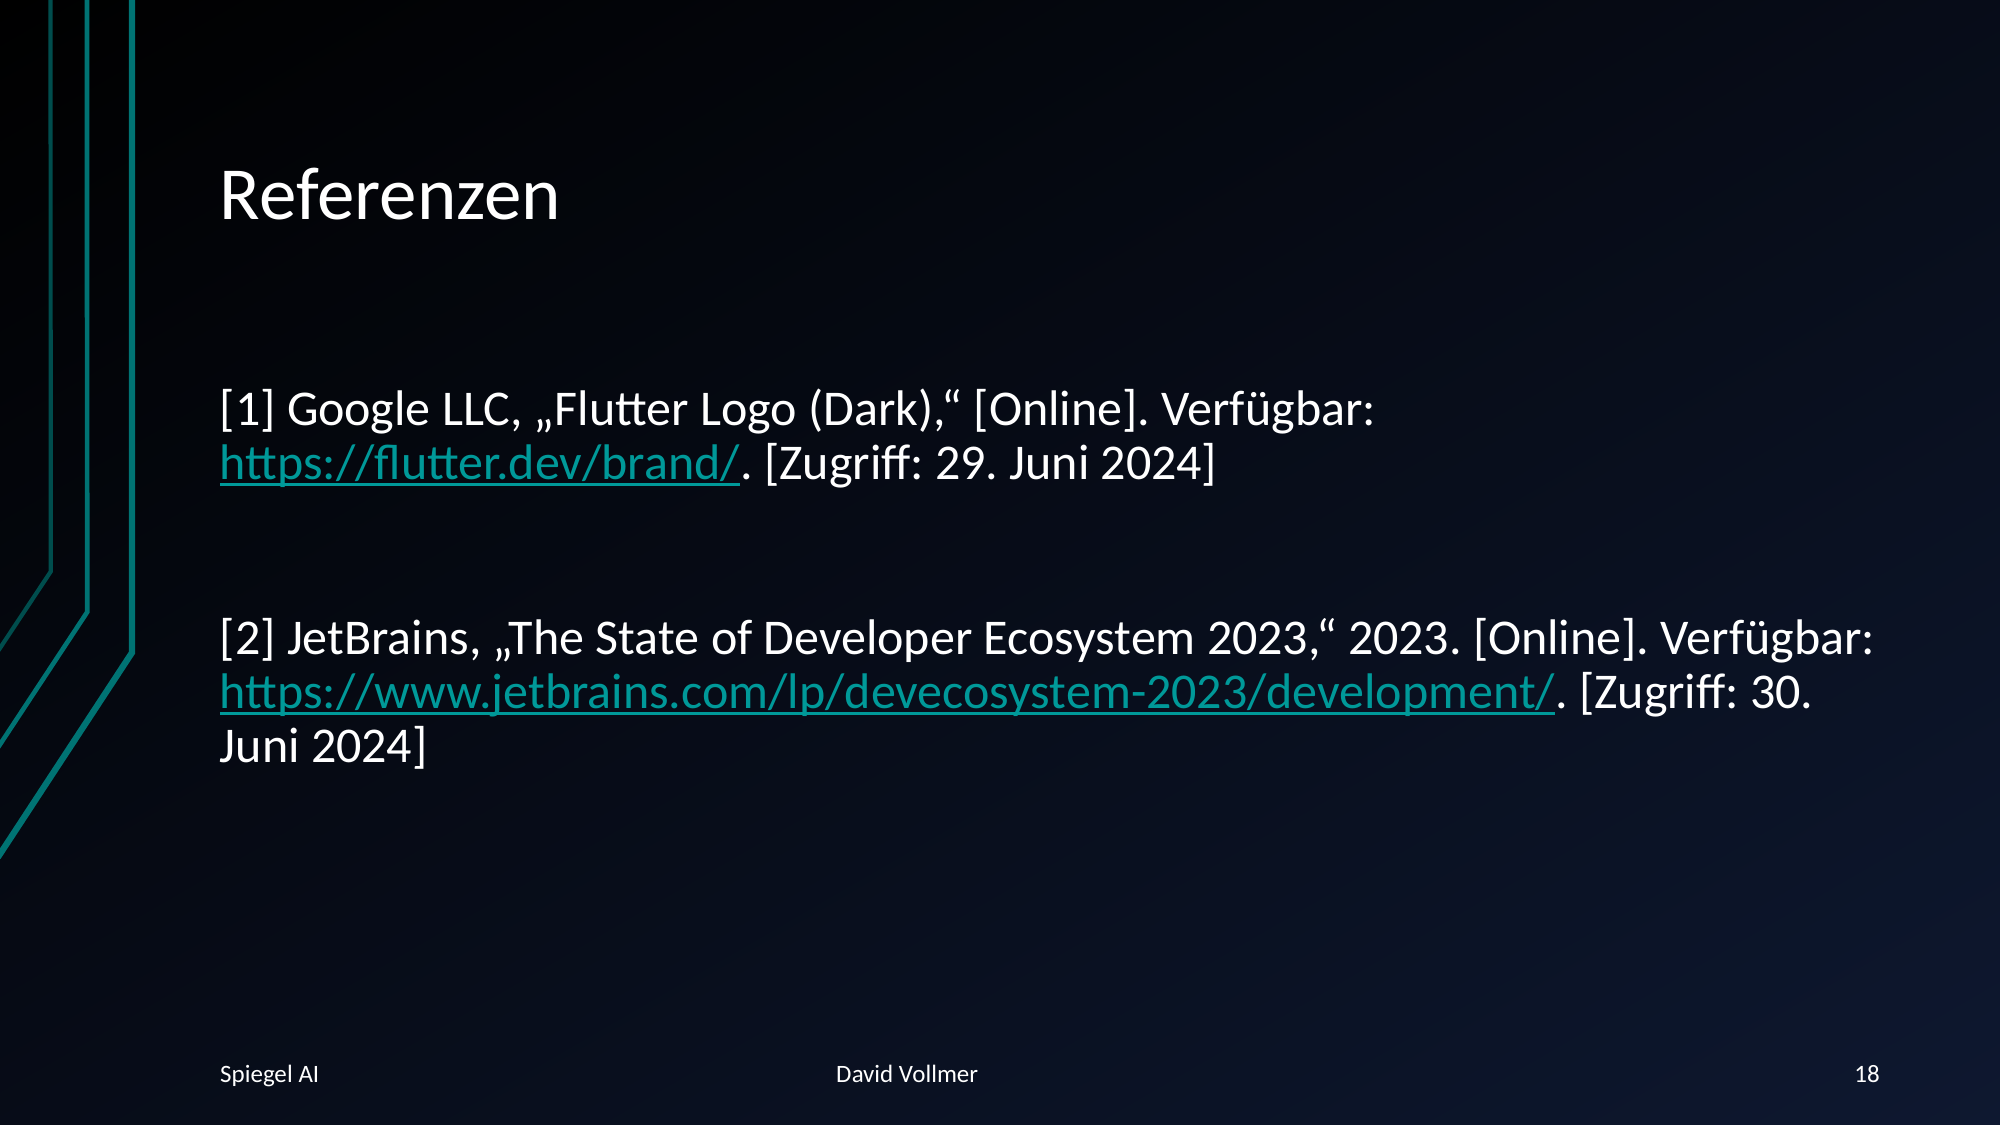

# Referenzen

[1] Google LLC, „Flutter Logo (Dark),“ [Online]. Verfügbar: https://flutter.dev/brand/. [Zugriff: 29. Juni 2024]

[2] JetBrains, „The State of Developer Ecosystem 2023,“ 2023. [Online]. Verfügbar: https://www.jetbrains.com/lp/devecosystem-2023/development/. [Zugriff: 30. Juni 2024]
Spiegel AI 			                             David Vollmer
18